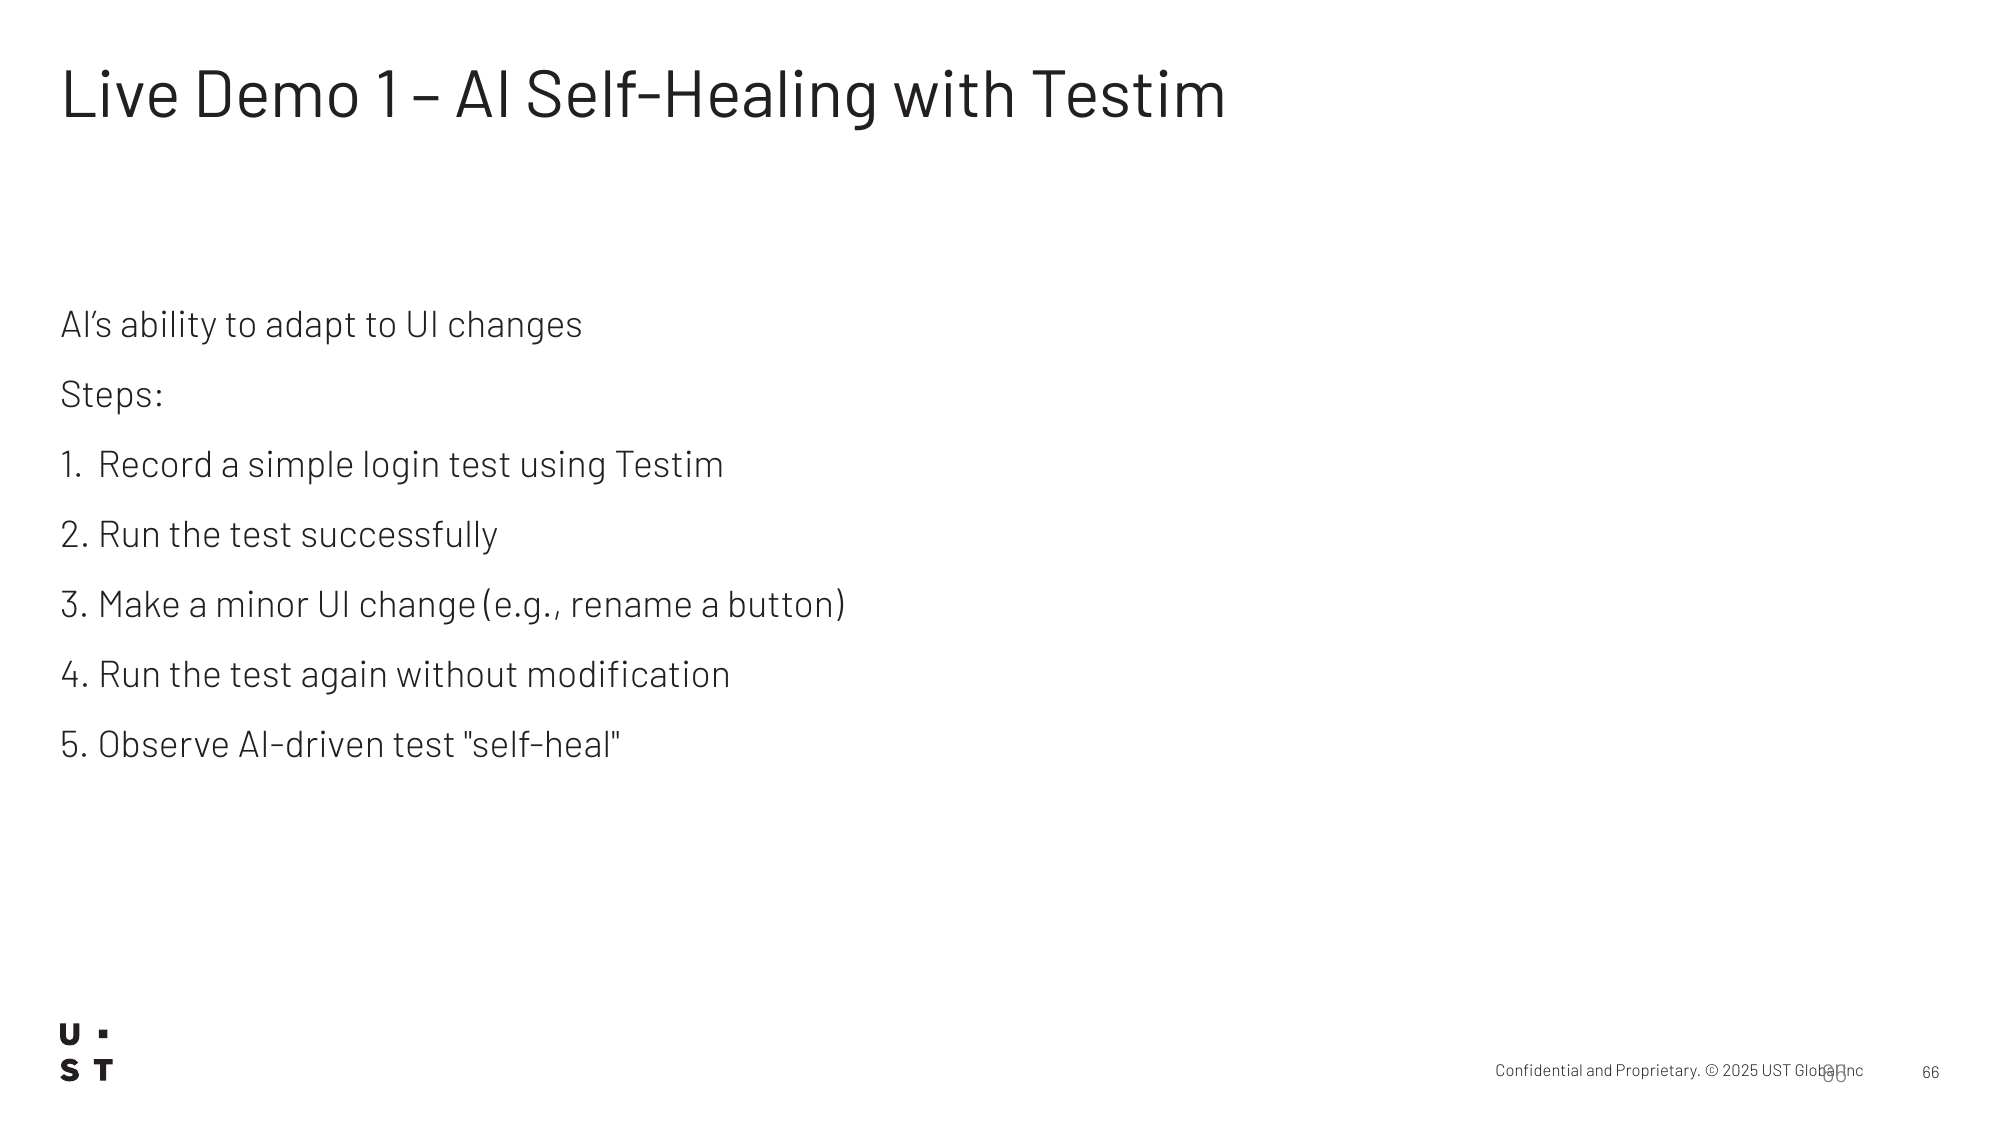

# Live Demo 1 – AI Self-Healing with Testim
AI’s ability to adapt to UI changes
Steps:
 Record a simple login test using Testim
 Run the test successfully
 Make a minor UI change (e.g., rename a button)
 Run the test again without modification
 Observe AI-driven test "self-heal"
66